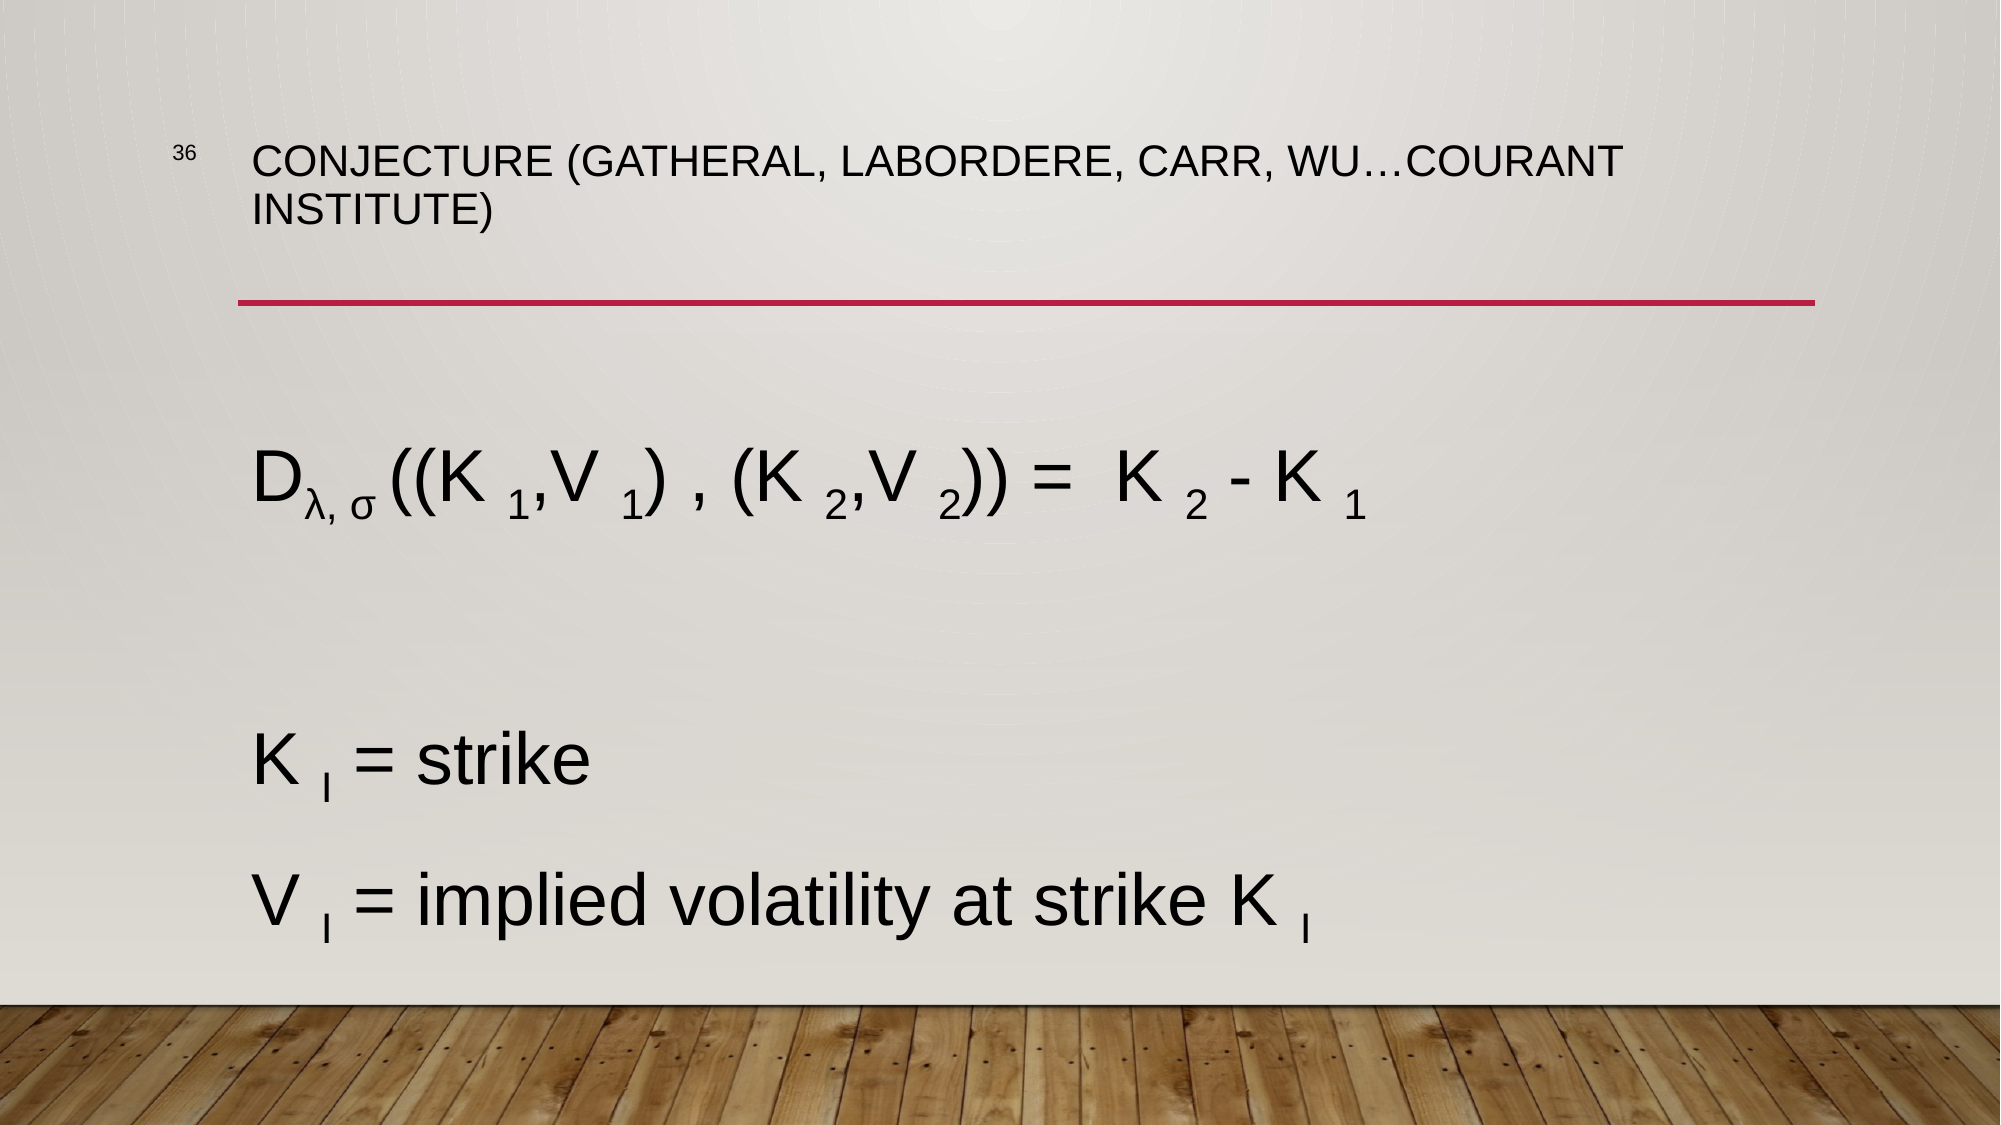

36
# Conjecture (Gatheral, Labordere, Carr, Wu…Courant Institute)

Dλ, σ ((K 1,V 1) , (K 2,V 2)) =  K 2 - K 1

K I = strike
V I = implied volatility at strike K I